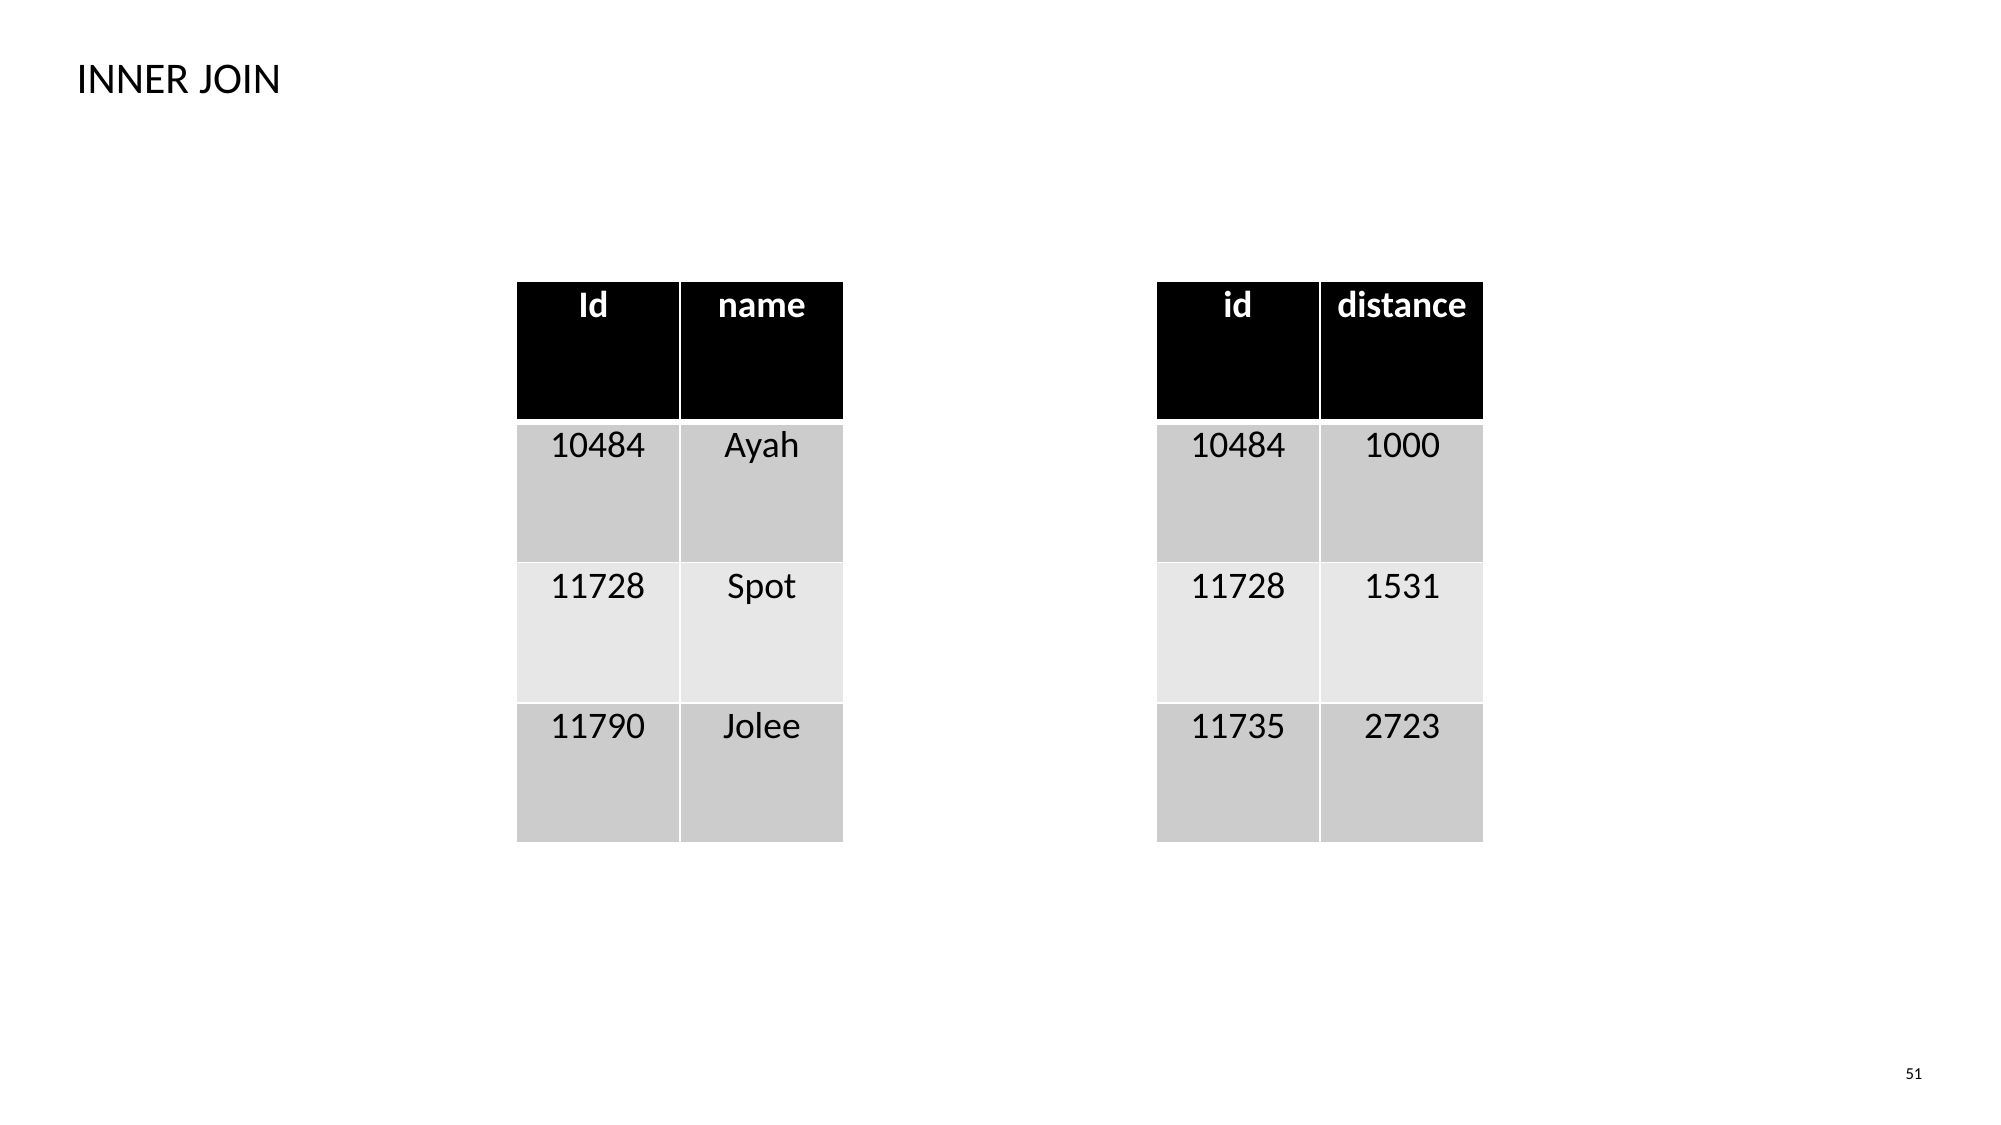

# INNER JOIN
| Id | name |
| --- | --- |
| 10484 | Ayah |
| 11728 | Spot |
| 11790 | Jolee |
| id | distance |
| --- | --- |
| 10484 | 1000 |
| 11728 | 1531 |
| 11735 | 2723 |